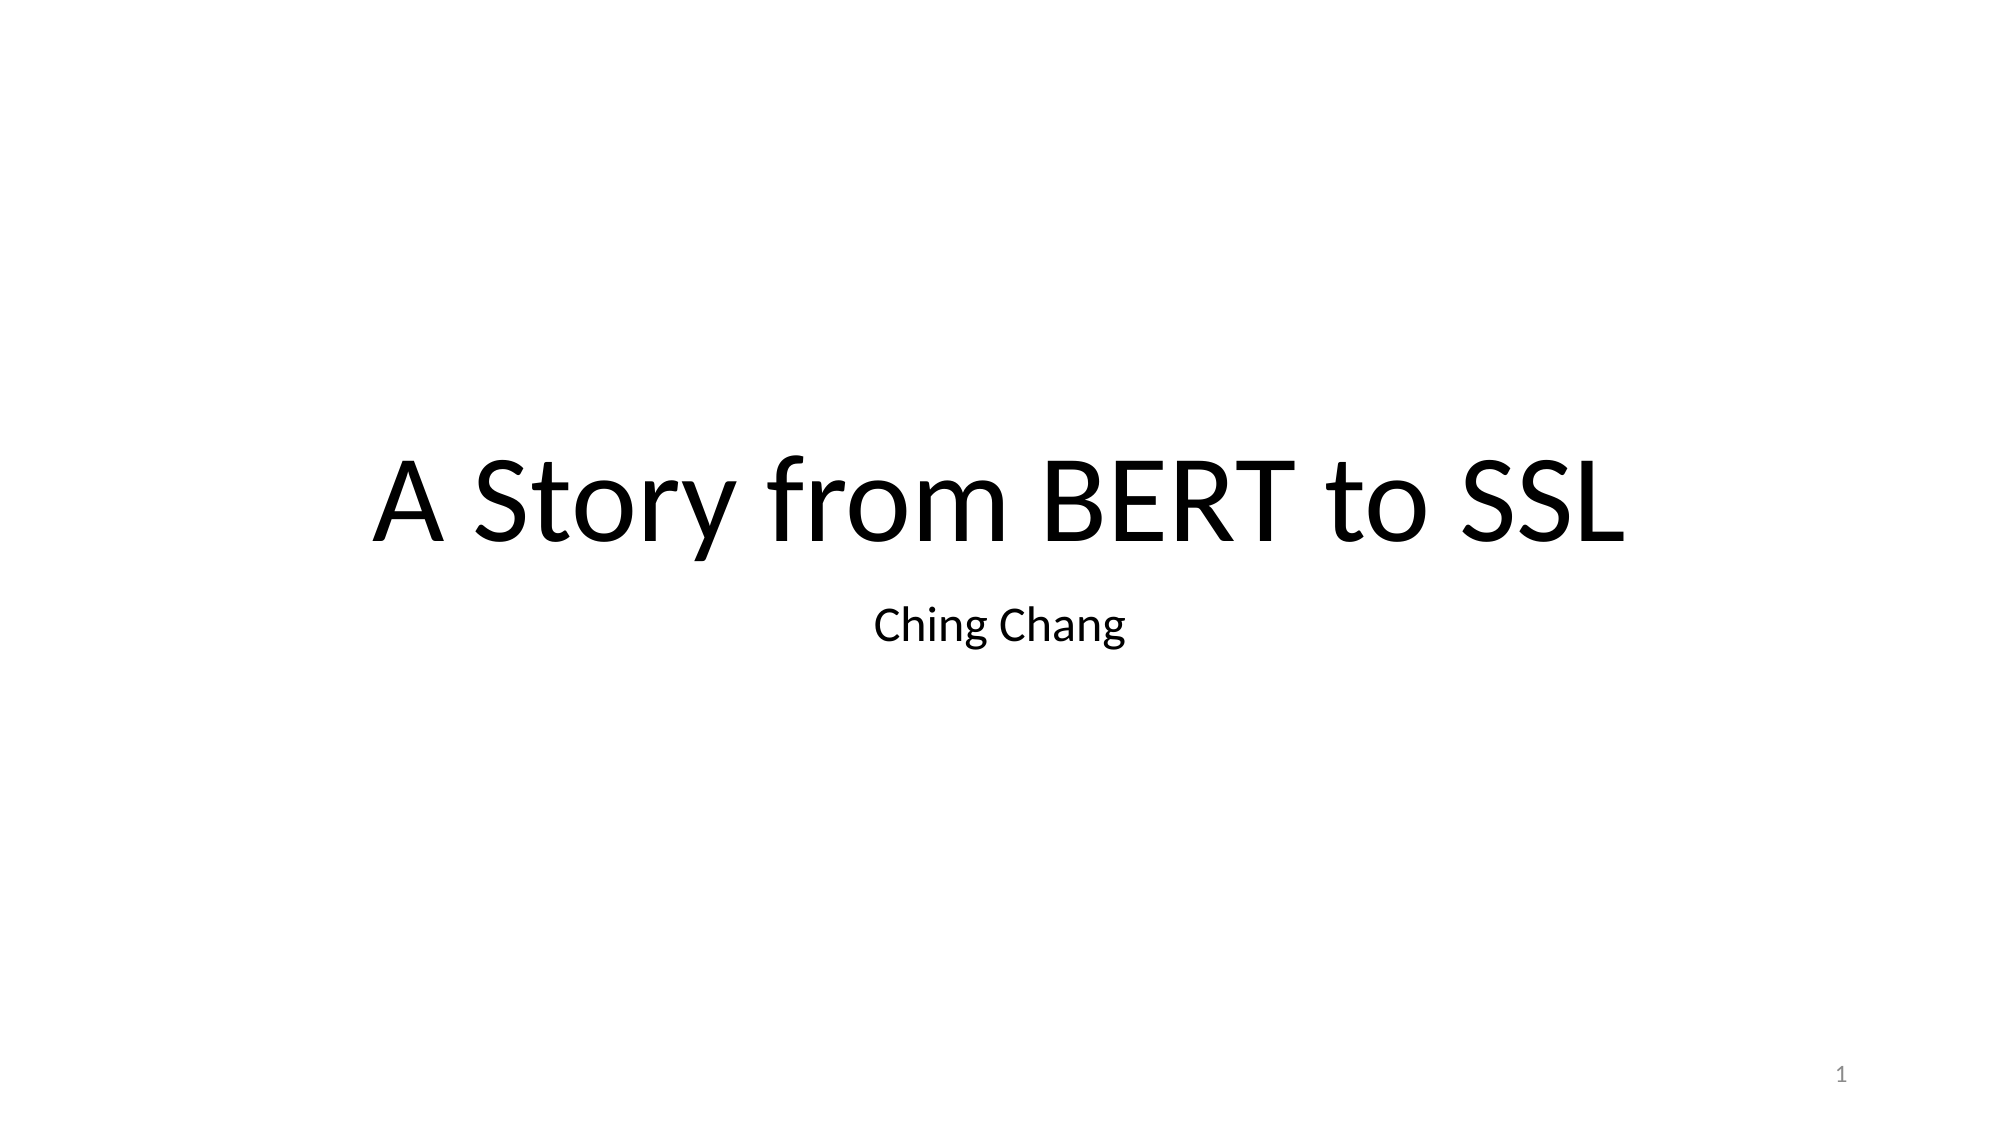

# A Story from BERT to SSL
Ching Chang
1